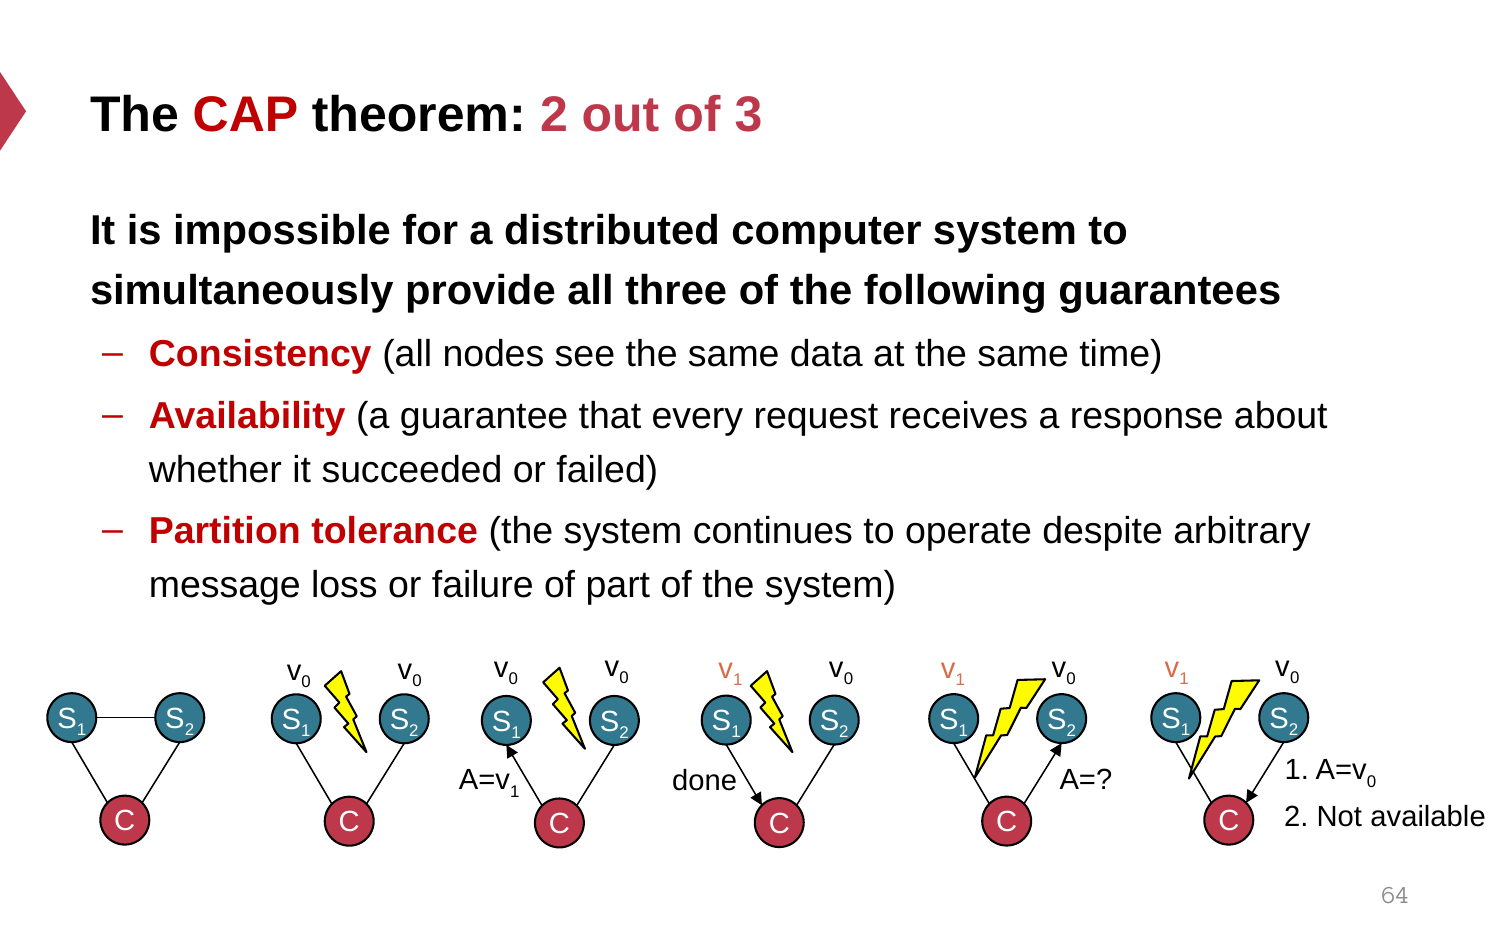

# The CAP theorem: 2 out of 3
It is impossible for a distributed computer system to simultaneously provide all three of the following guarantees
Consistency (all nodes see the same data at the same time)
Availability (a guarantee that every request receives a response about whether it succeeded or failed)
Partition tolerance (the system continues to operate despite arbitrary message loss or failure of part of the system)

v0
v0
v1
v0
v0
v0
v1
v1
v0
v0

S1
S2
S1
S2
S1
S2
S1
S2

S1
S2

S1
S2

1. A=v0
A=?
A=v1
done
2. Not available
C
C
C
C

C

C

64